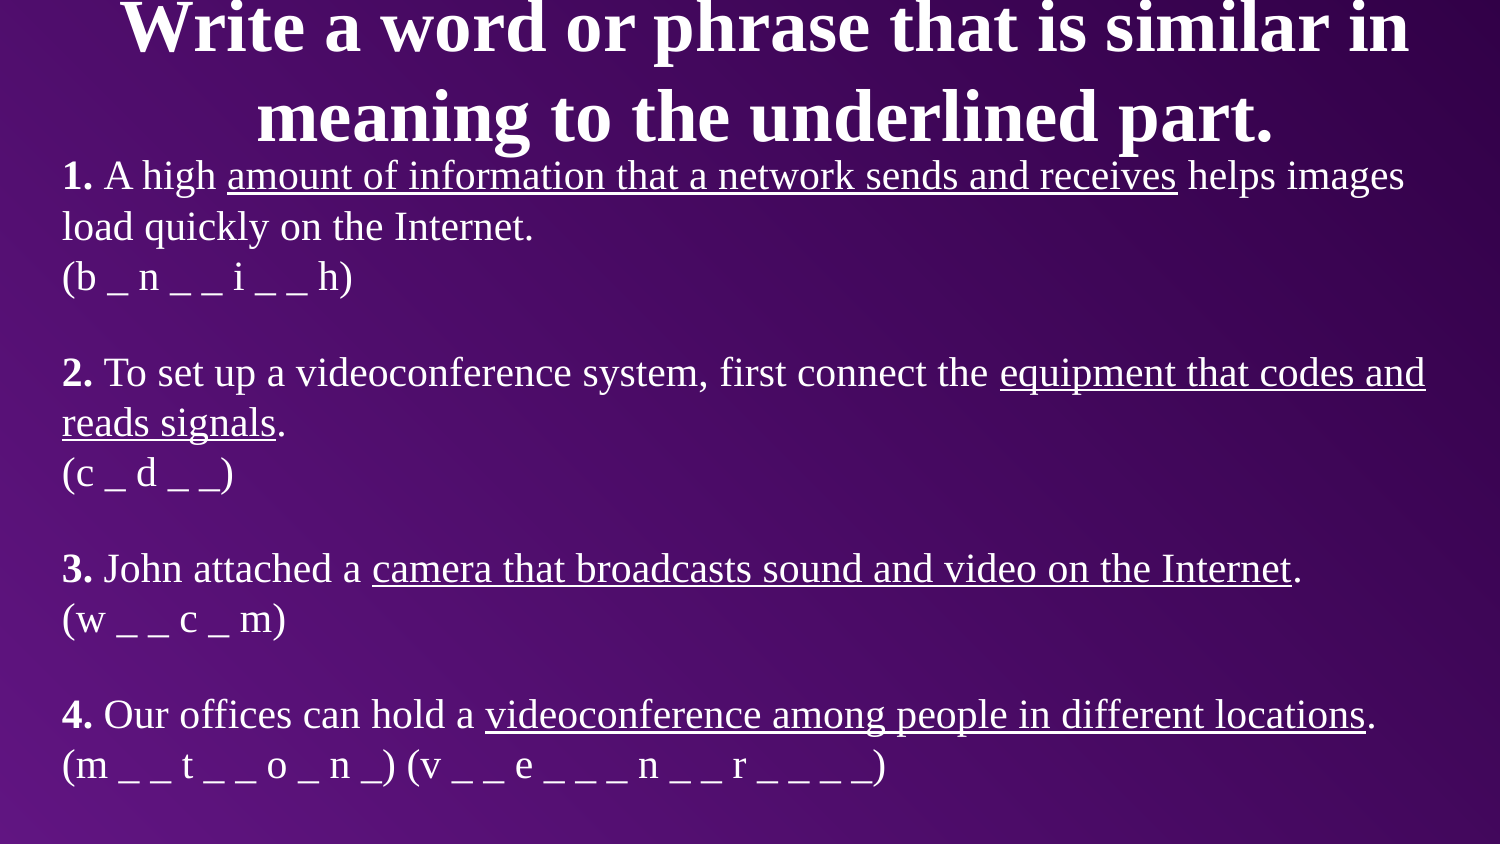

# Write a word or phrase that is similar in meaning to the underlined part.
1. A high amount of information that a network sends and receives helps images load quickly on the Internet.
(b _ n _ _ i _ _ h)
2. To set up a videoconference system, first connect the equipment that codes and reads signals.
(c _ d _ _)
3. John attached a camera that broadcasts sound and video on the Internet.
(w _ _ c _ m)
4. Our offices can hold a videoconference among people in different locations.
(m _ _ t _ _ o _ n _) (v _ _ e _ _ _ n _ _ r _ _ _ _)